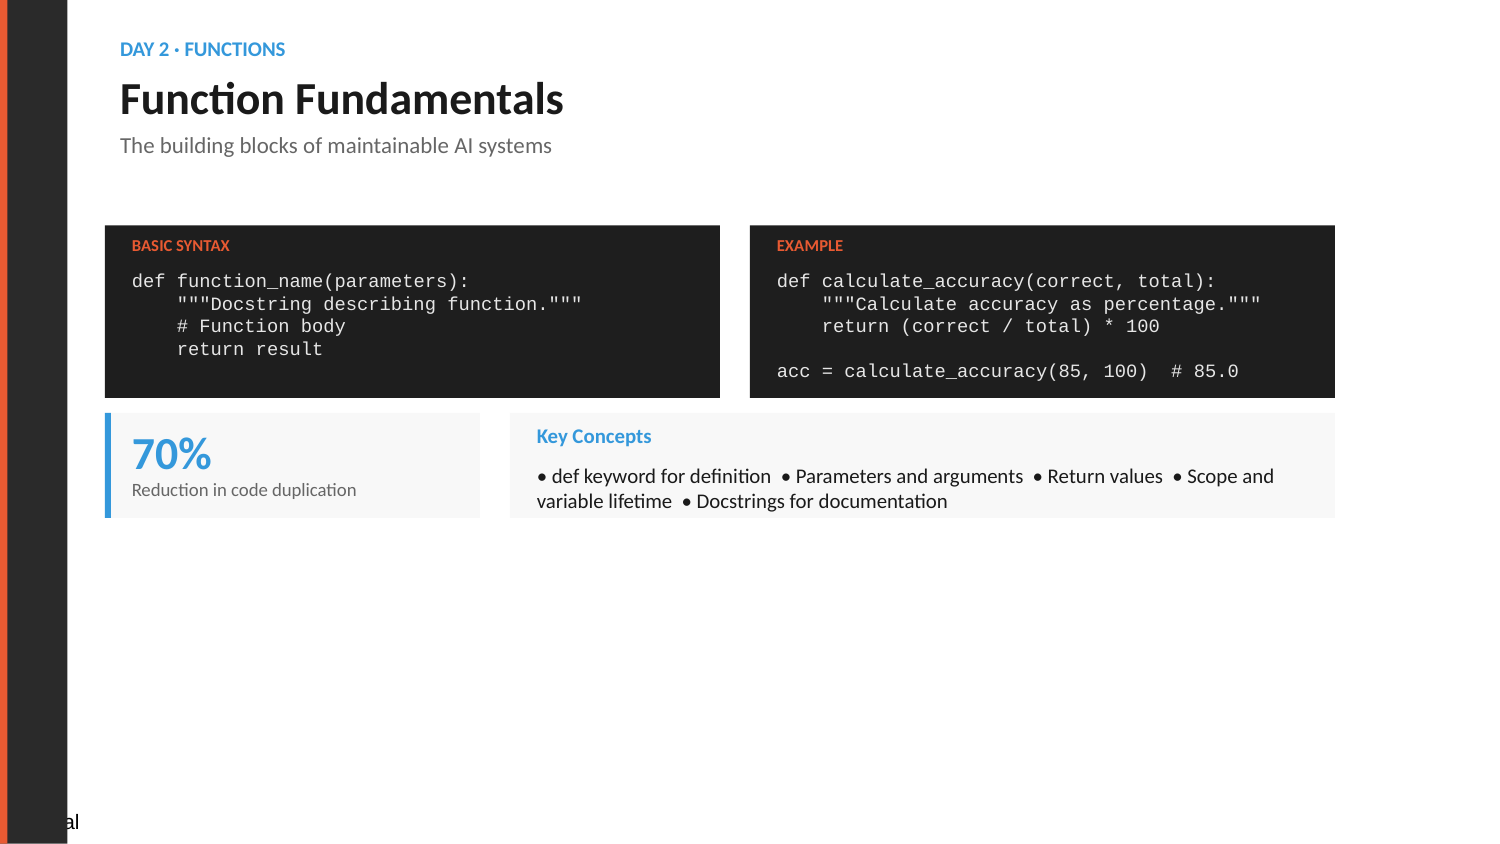

DAY 2 · FUNCTIONS
Function Fundamentals
The building blocks of maintainable AI systems

BASIC SYNTAX
EXAMPLE
def function_name(parameters):
    """Docstring describing function."""
    # Function body
    return result
def calculate_accuracy(correct, total):
    """Calculate accuracy as percentage."""
    return (correct / total) * 100

acc = calculate_accuracy(85, 100)  # 85.0

Key Concepts
70%
• def keyword for definition  • Parameters and arguments  • Return values  • Scope and variable lifetime  • Docstrings for documentation
Reduction in code duplication